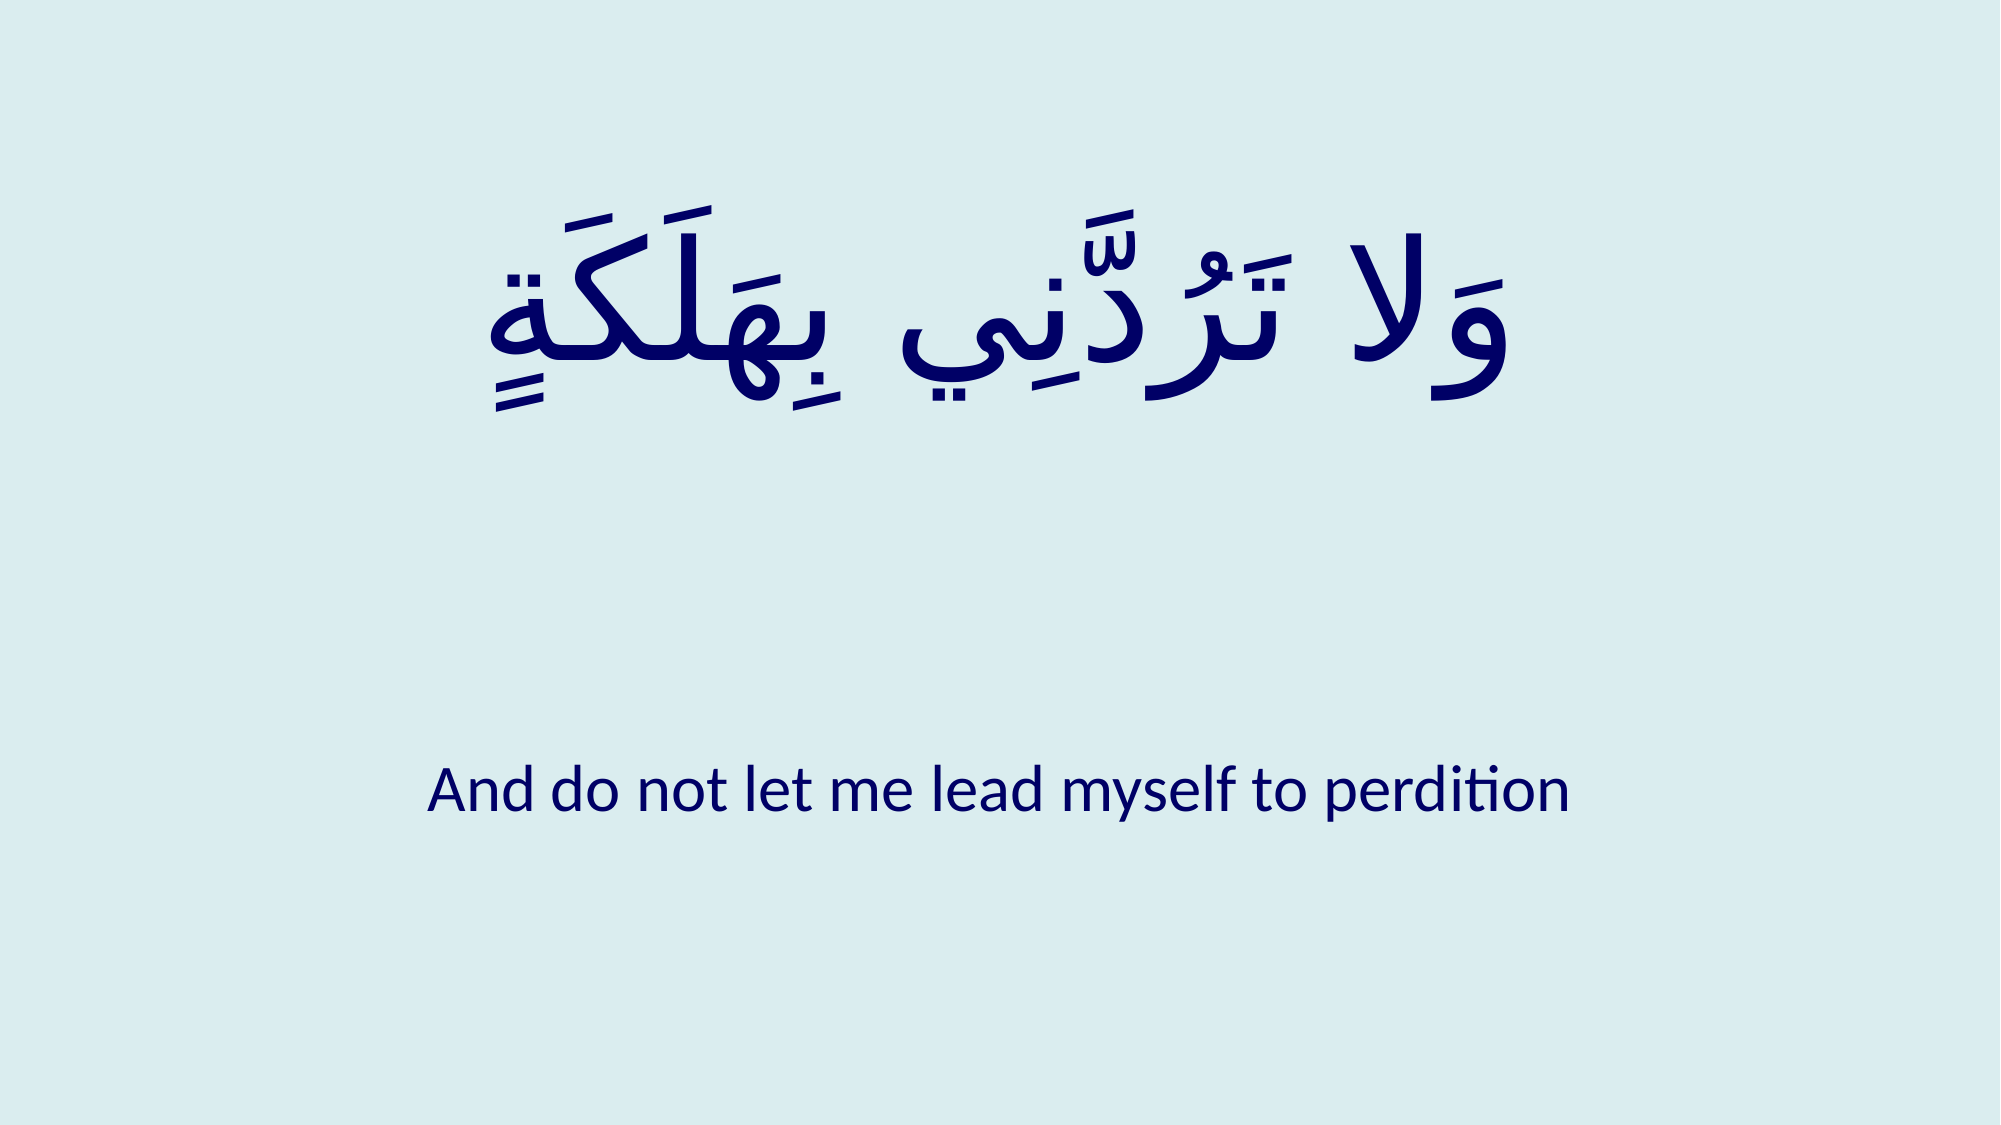

# وَلا تَرُدَّنِي بِهَلَكَةٍ
And do not let me lead myself to perdition